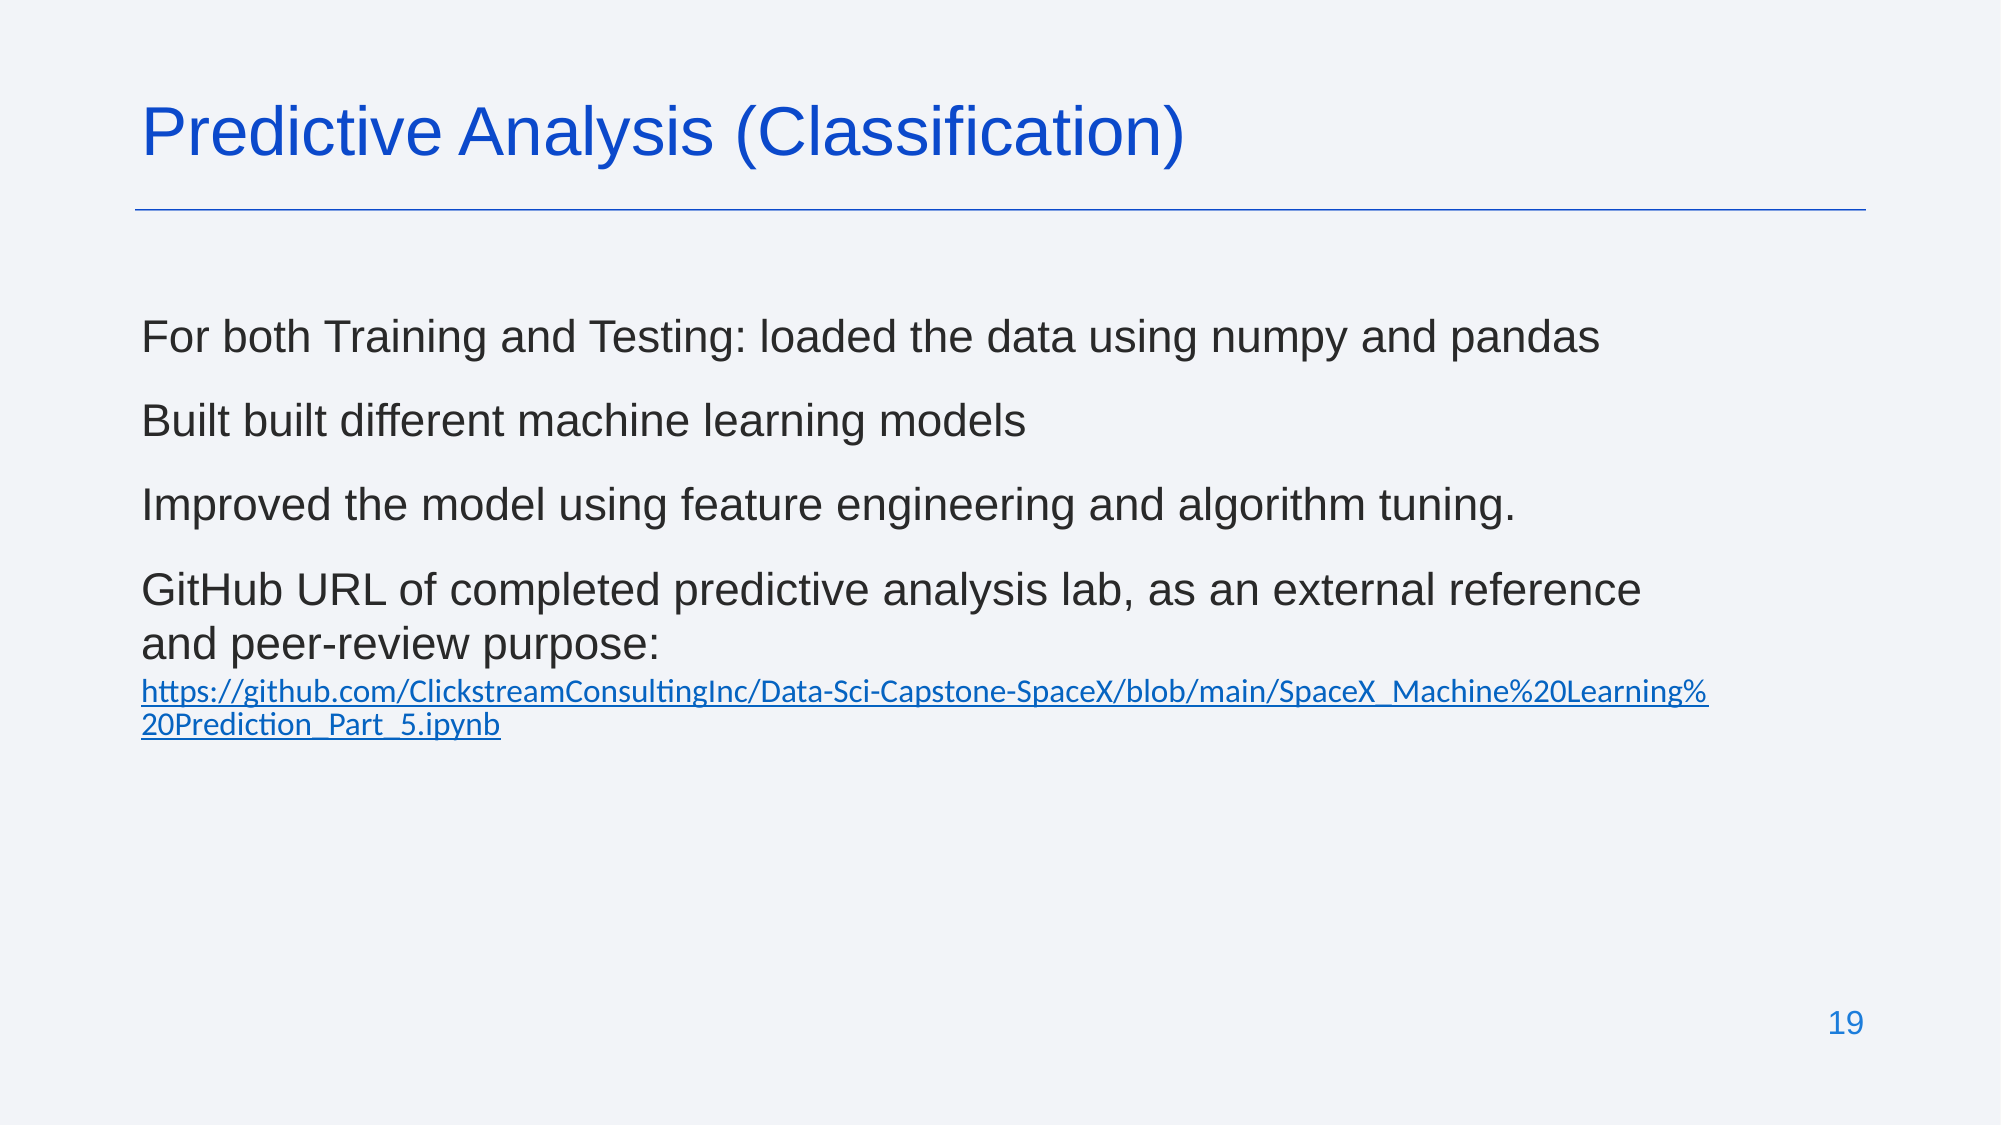

Predictive Analysis (Classification)
For both Training and Testing: loaded the data using numpy and pandas
Built built different machine learning models
Improved the model using feature engineering and algorithm tuning.
GitHub URL of completed predictive analysis lab, as an external reference and peer-review purpose: https://github.com/ClickstreamConsultingInc/Data-Sci-Capstone-SpaceX/blob/main/SpaceX_Machine%20Learning%20Prediction_Part_5.ipynb

19